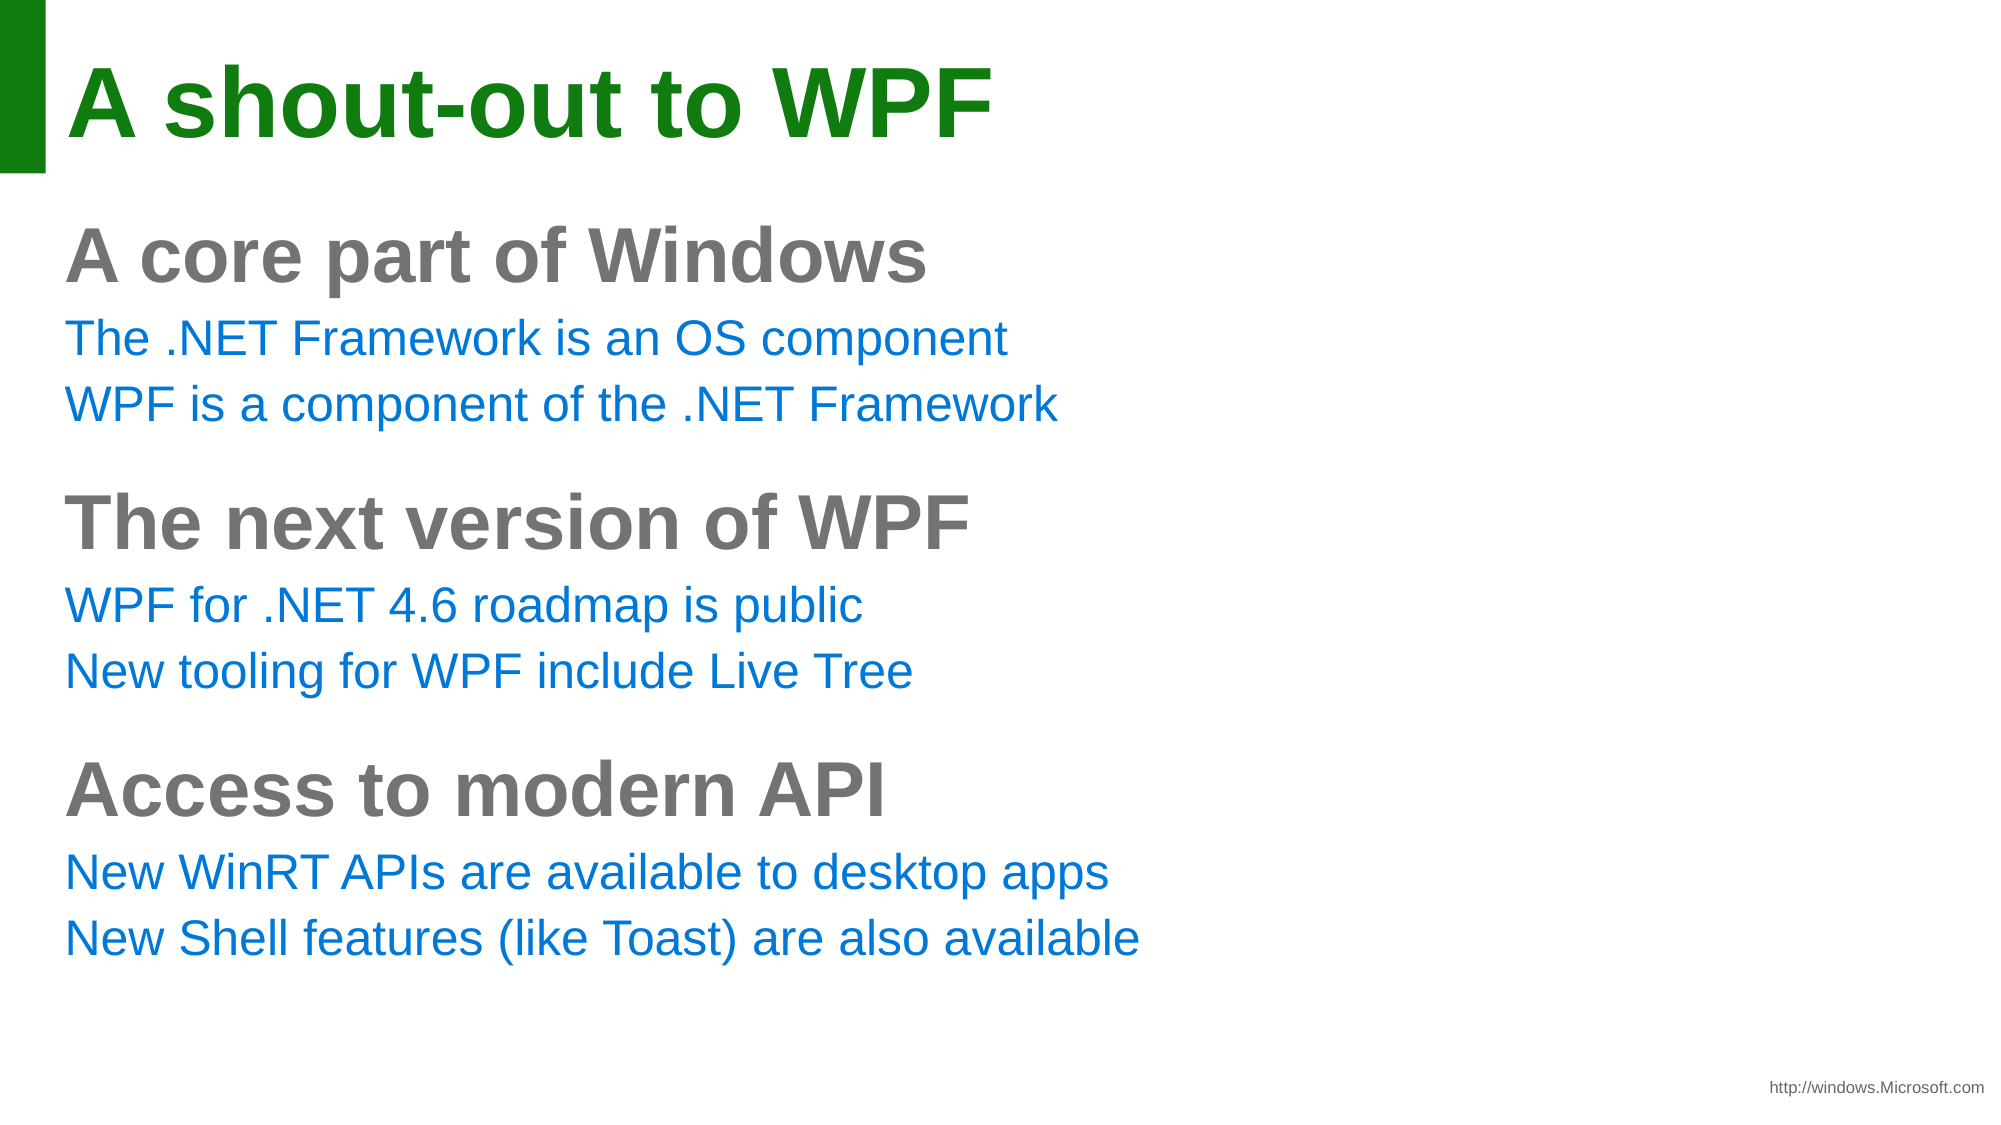

# A shout-out to WPF
A core part of Windows
The .NET Framework is an OS component
WPF is a component of the .NET Framework
The next version of WPF
WPF for .NET 4.6 roadmap is public
New tooling for WPF include Live Tree
Access to modern API
New WinRT APIs are available to desktop apps
New Shell features (like Toast) are also available